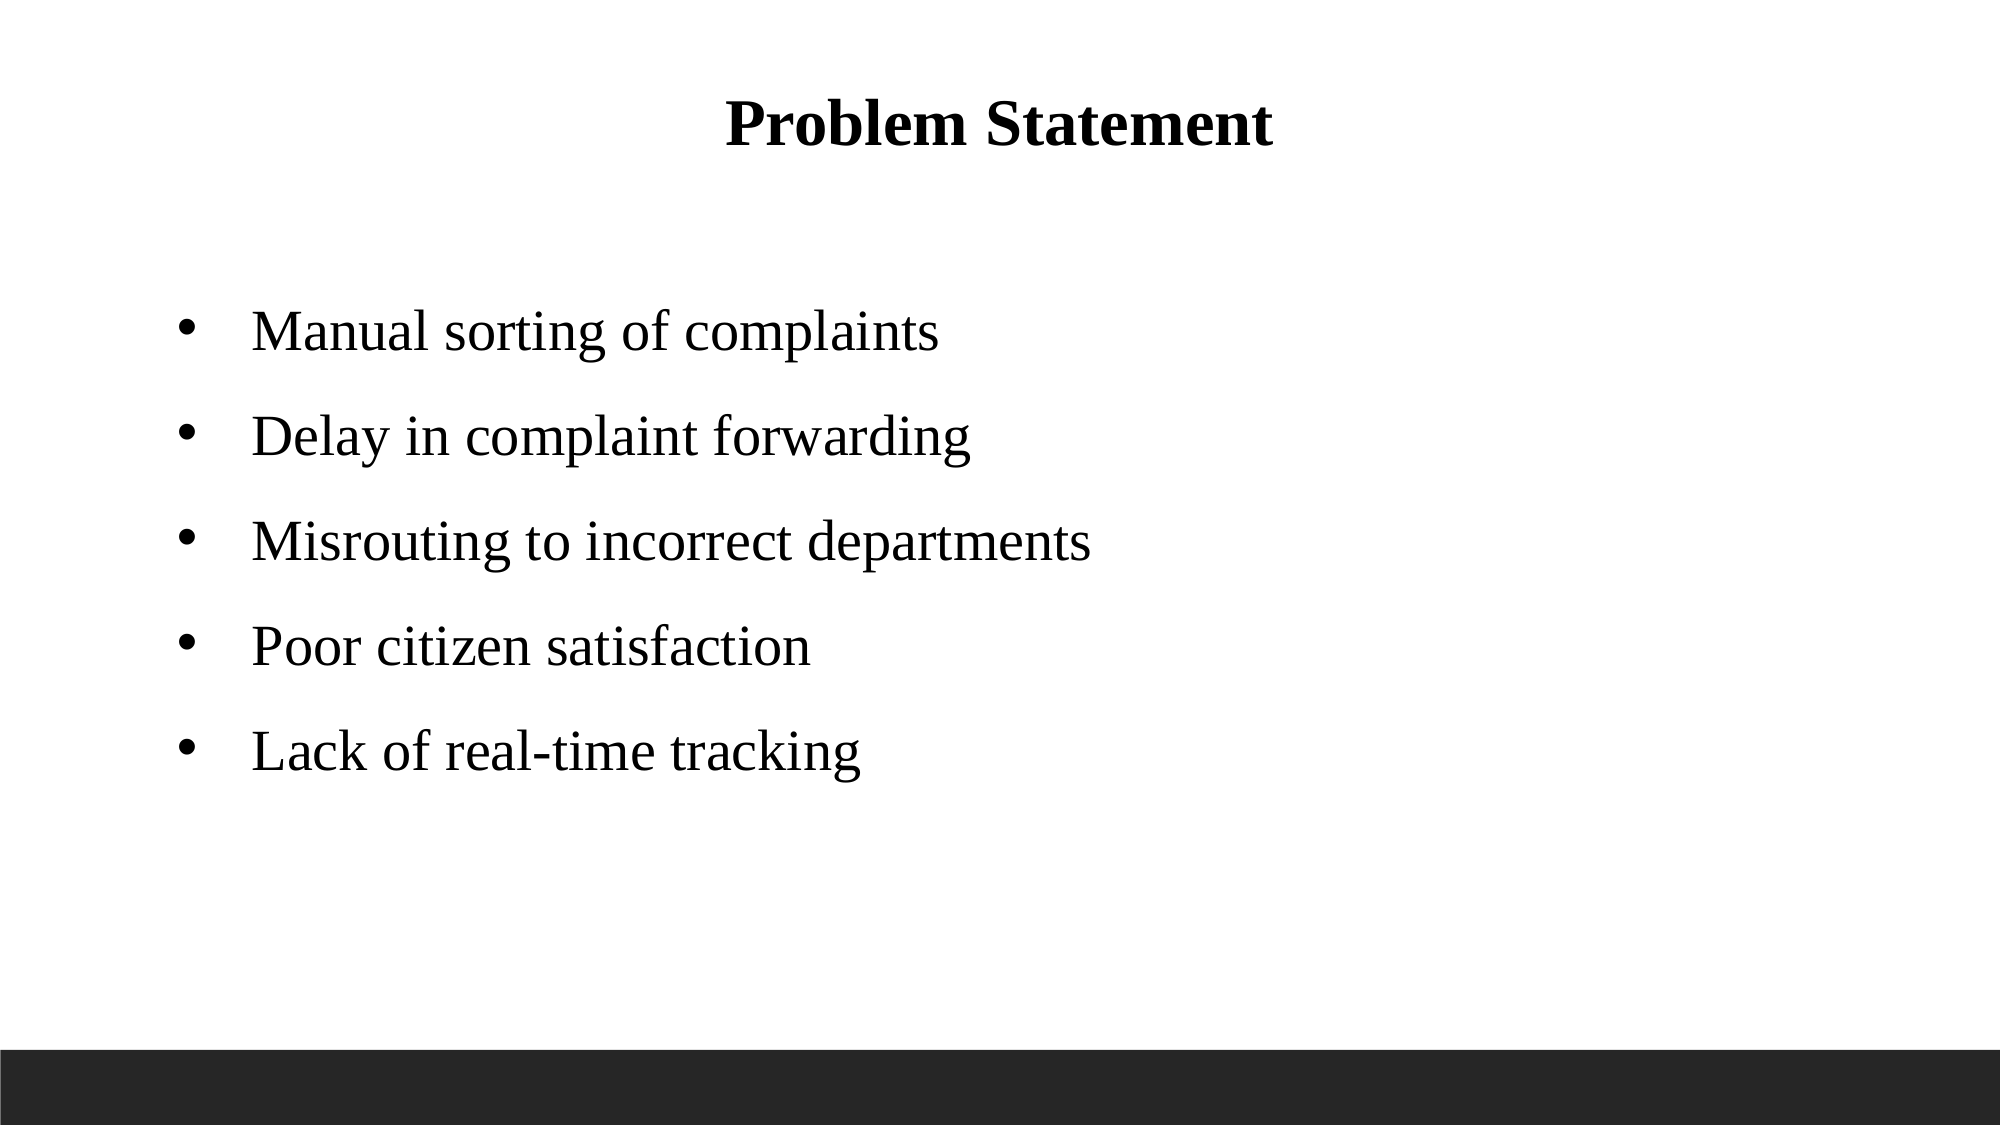

Problem Statement
Manual sorting of complaints
Delay in complaint forwarding
Misrouting to incorrect departments
Poor citizen satisfaction
Lack of real-time tracking